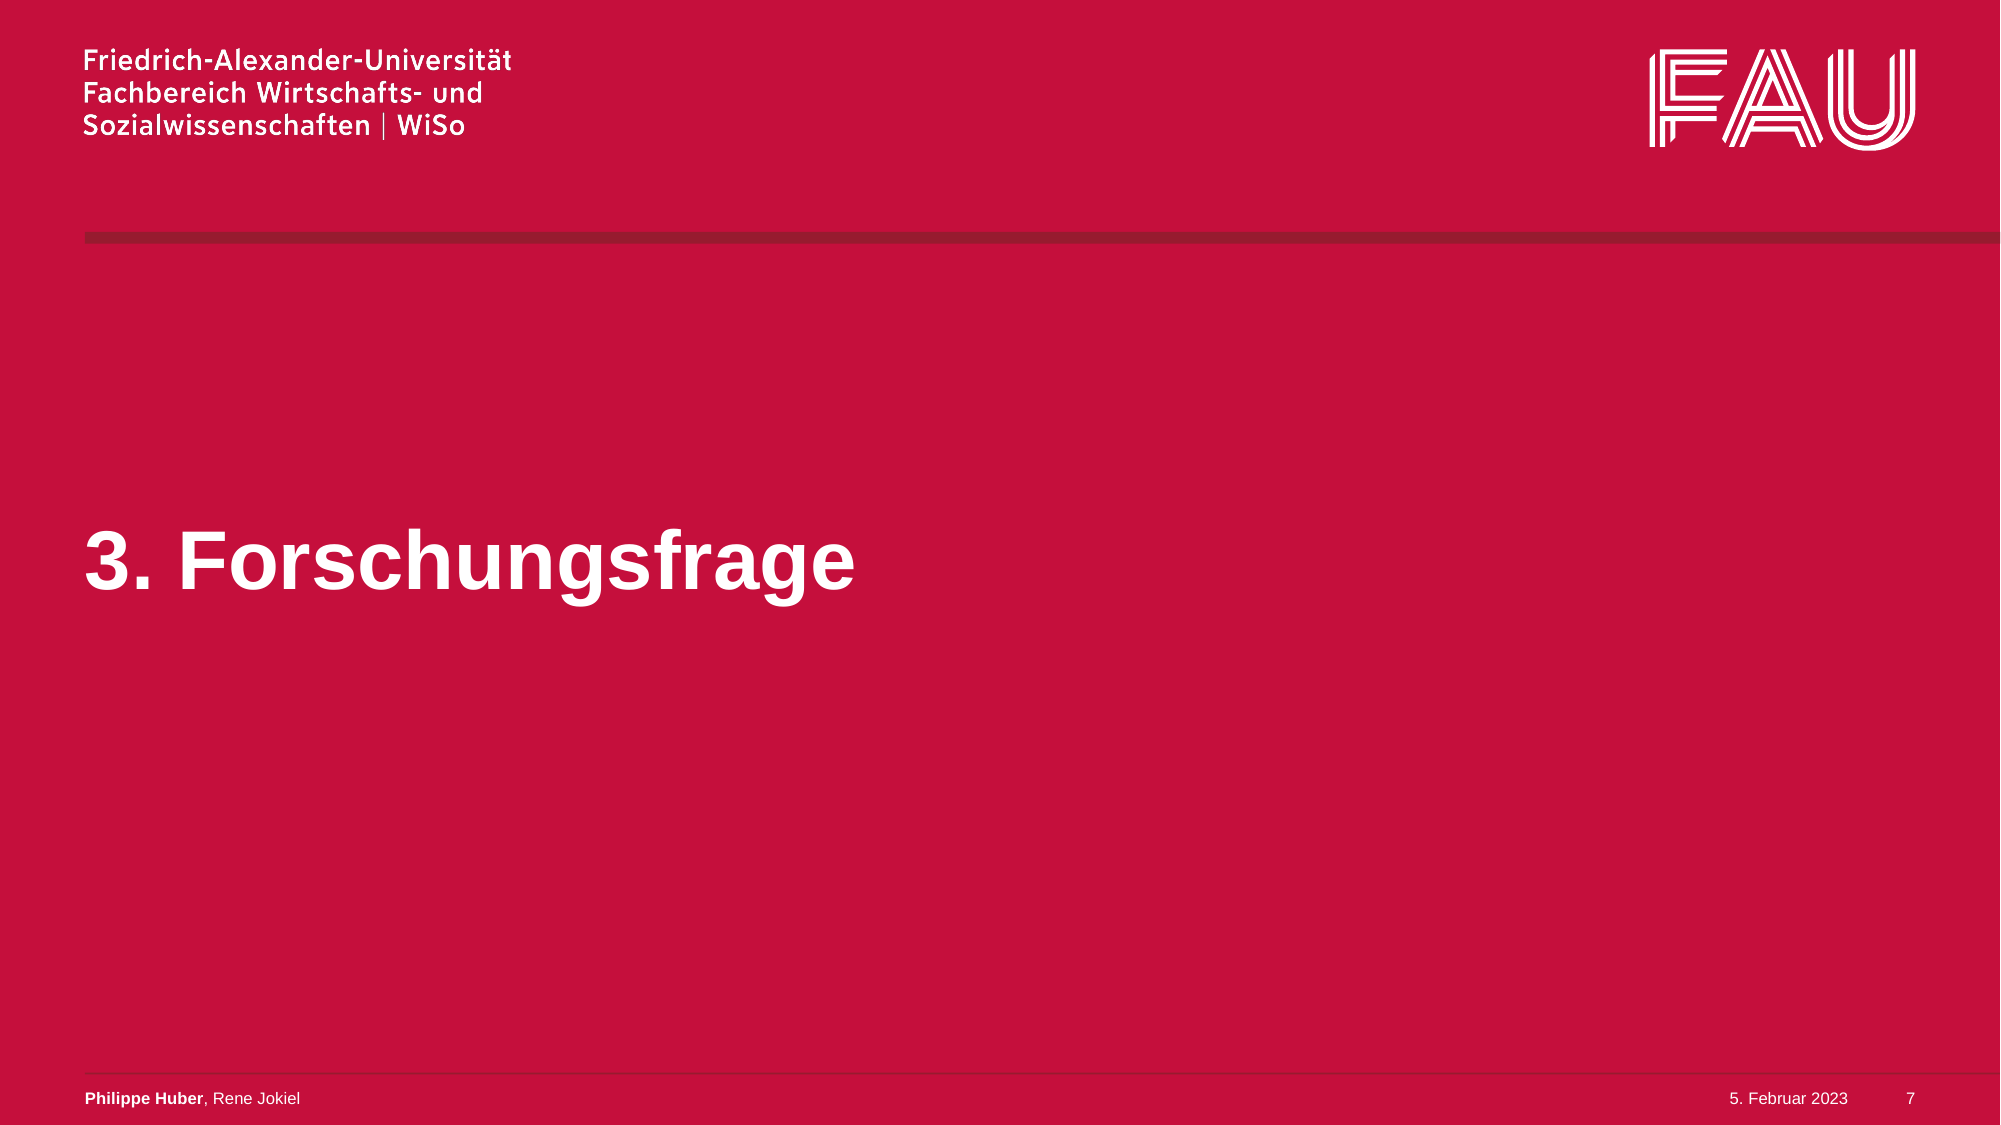

# 3. Forschungsfrage
Philippe Huber, Rene Jokiel
5. Februar 2023
7